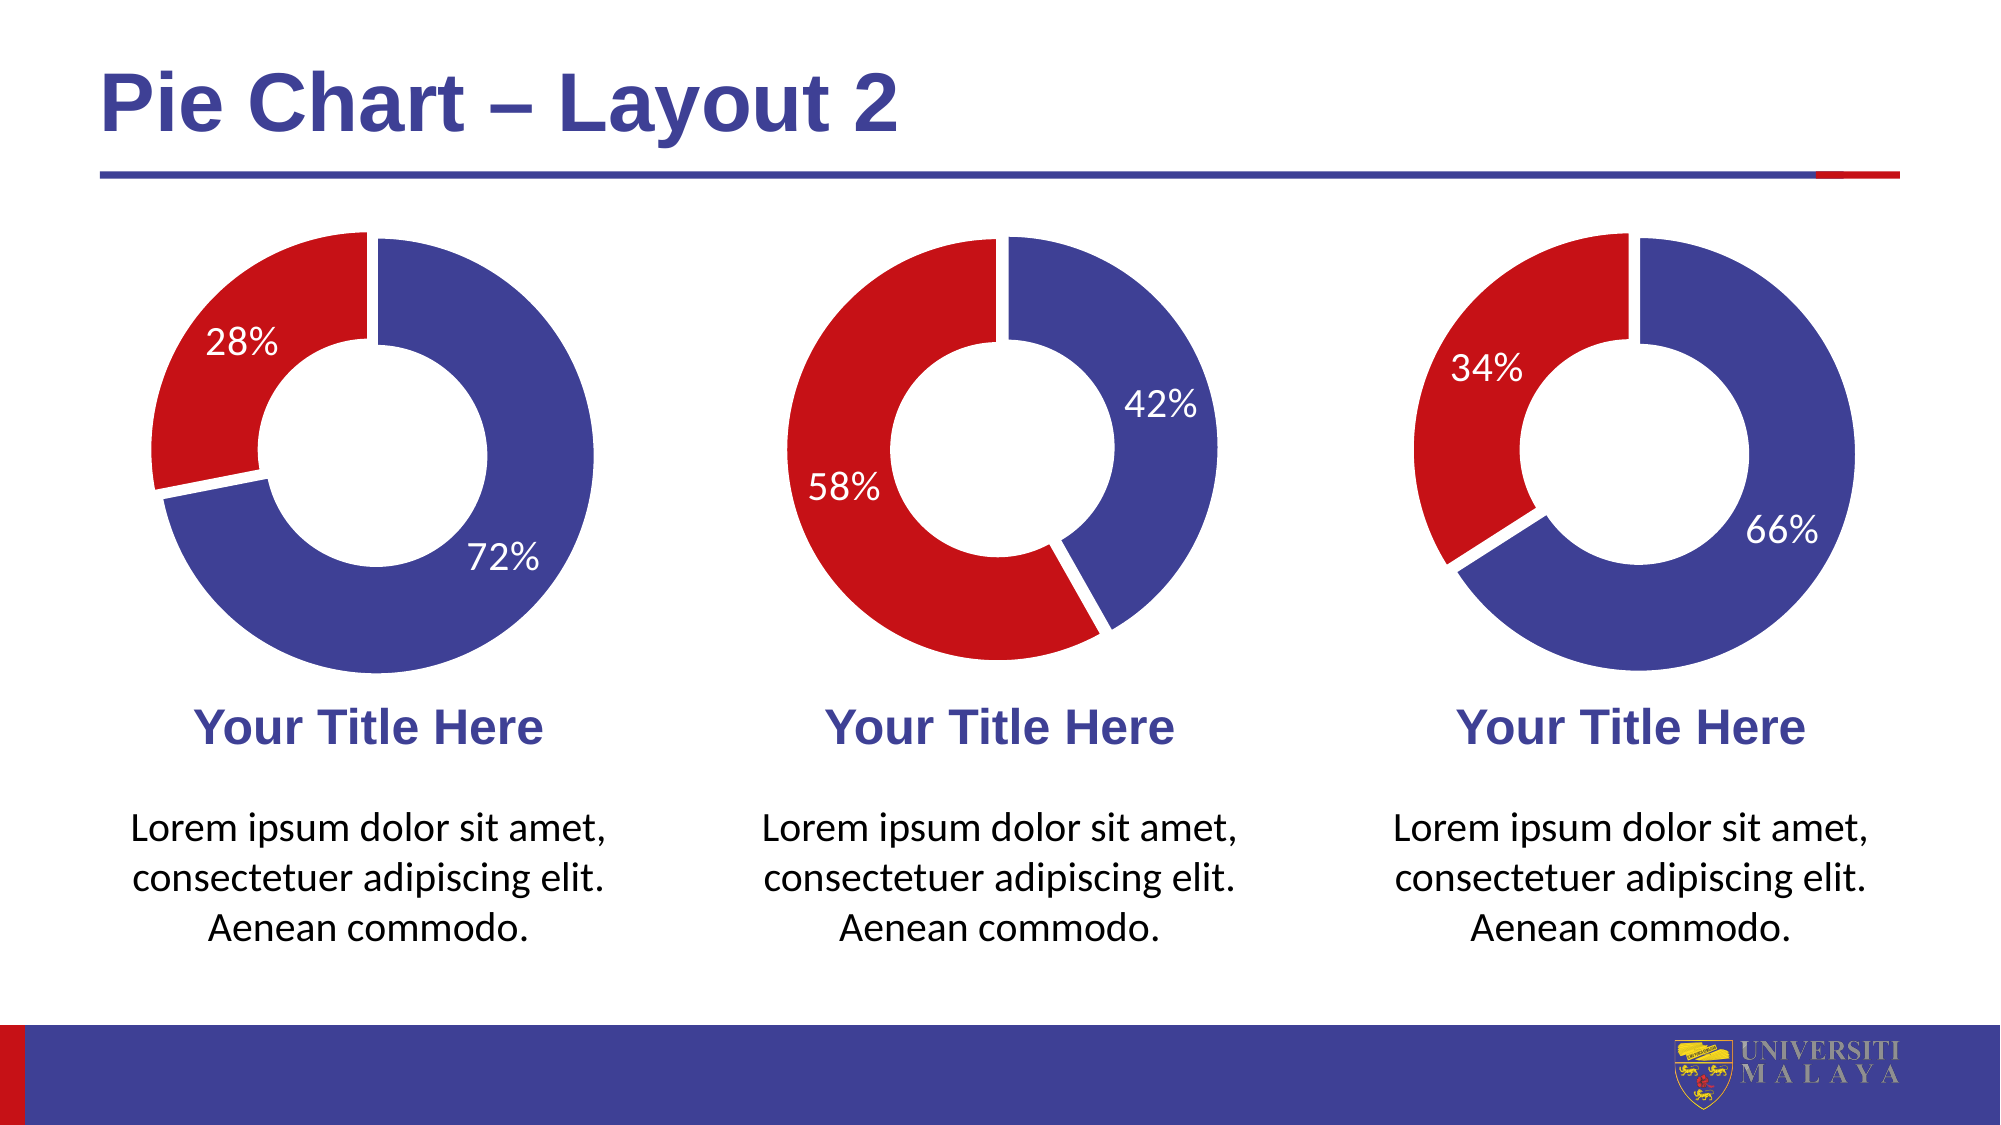

# Pie Chart – Layout 2

### Chart

| Category | Sales |
|---|---|
| 1st Qtr | 8.2 |
| 2nd Qtr | 3.2 |
| 3rd Qtr | None |
| 4th Qtr | None |

### Chart

| Category | Sales |
|---|---|
| 1st Qtr | 2.3 |
| 2nd Qtr | 3.2 |
| 3rd Qtr | None |
| 4th Qtr | None |

### Chart

| Category | Sales |
|---|---|
| 1st Qtr | 6.2 |
| 2nd Qtr | 3.2 |
| 3rd Qtr | None |
| 4th Qtr | None |

### Chart

| Category |
|---|
Your Title Here

Lorem ipsum dolor sit amet, consectetuer adipiscing elit. Aenean commodo.
Your Title Here

Lorem ipsum dolor sit amet, consectetuer adipiscing elit. Aenean commodo.
Your Title Here

Lorem ipsum dolor sit amet, consectetuer adipiscing elit. Aenean commodo.